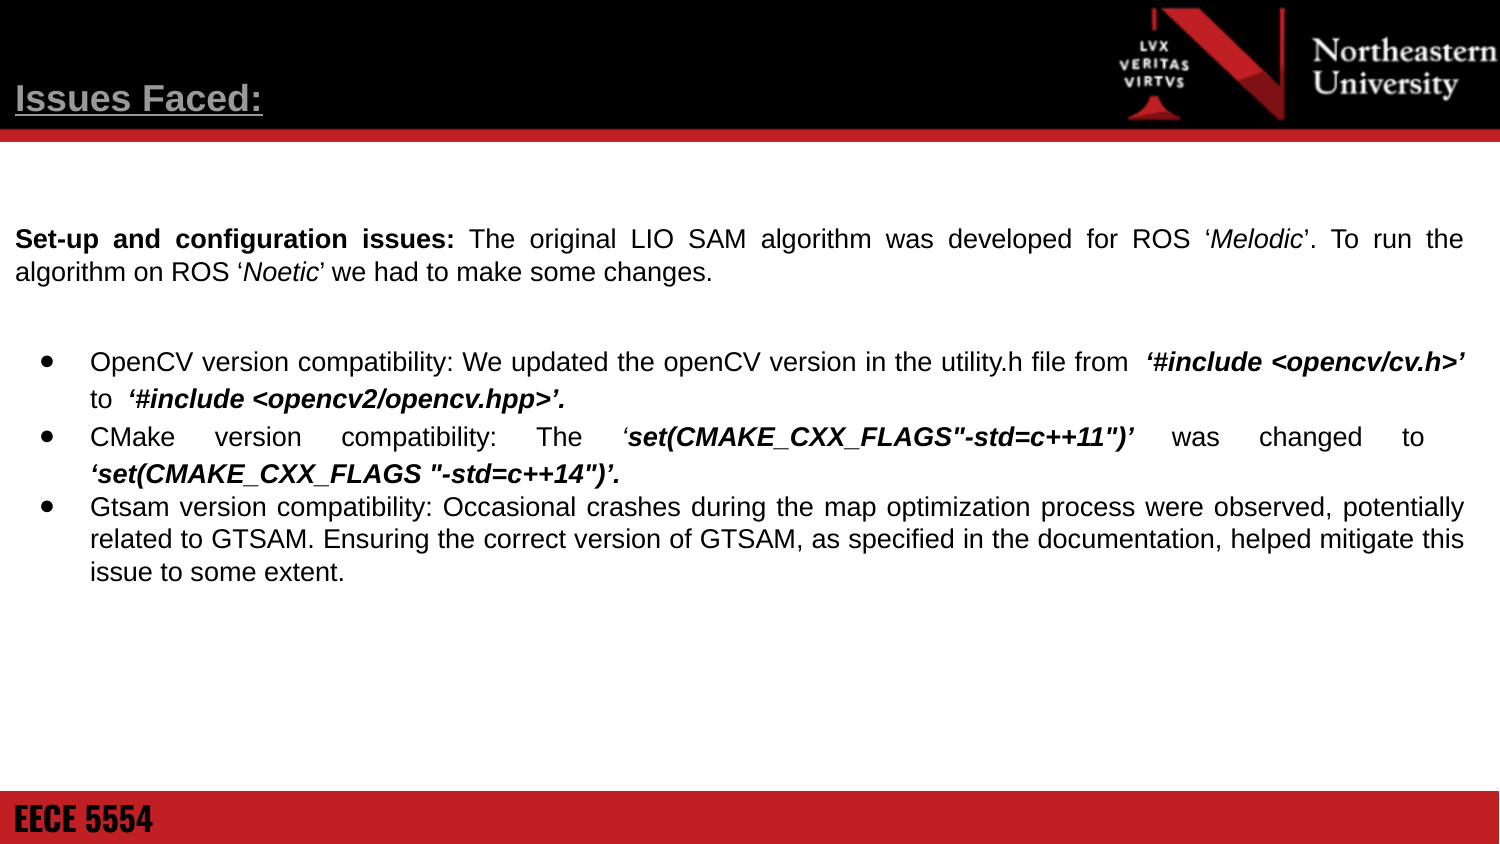

Issues Faced:

Set-up and configuration issues: The original LIO SAM algorithm was developed for ROS ‘Melodic’. To run the algorithm on ROS ‘Noetic’ we had to make some changes.

OpenCV version compatibility: We updated the openCV version in the utility.h file from  ‘#include <opencv/cv.h>’ to  ‘#include <opencv2/opencv.hpp>’.
CMake version compatibility: The ‘set(CMAKE_CXX_FLAGS"-std=c++11")’ was changed to  ‘set(CMAKE_CXX_FLAGS "-std=c++14")’.
Gtsam version compatibility: Occasional crashes during the map optimization process were observed, potentially related to GTSAM. Ensuring the correct version of GTSAM, as specified in the documentation, helped mitigate this issue to some extent.